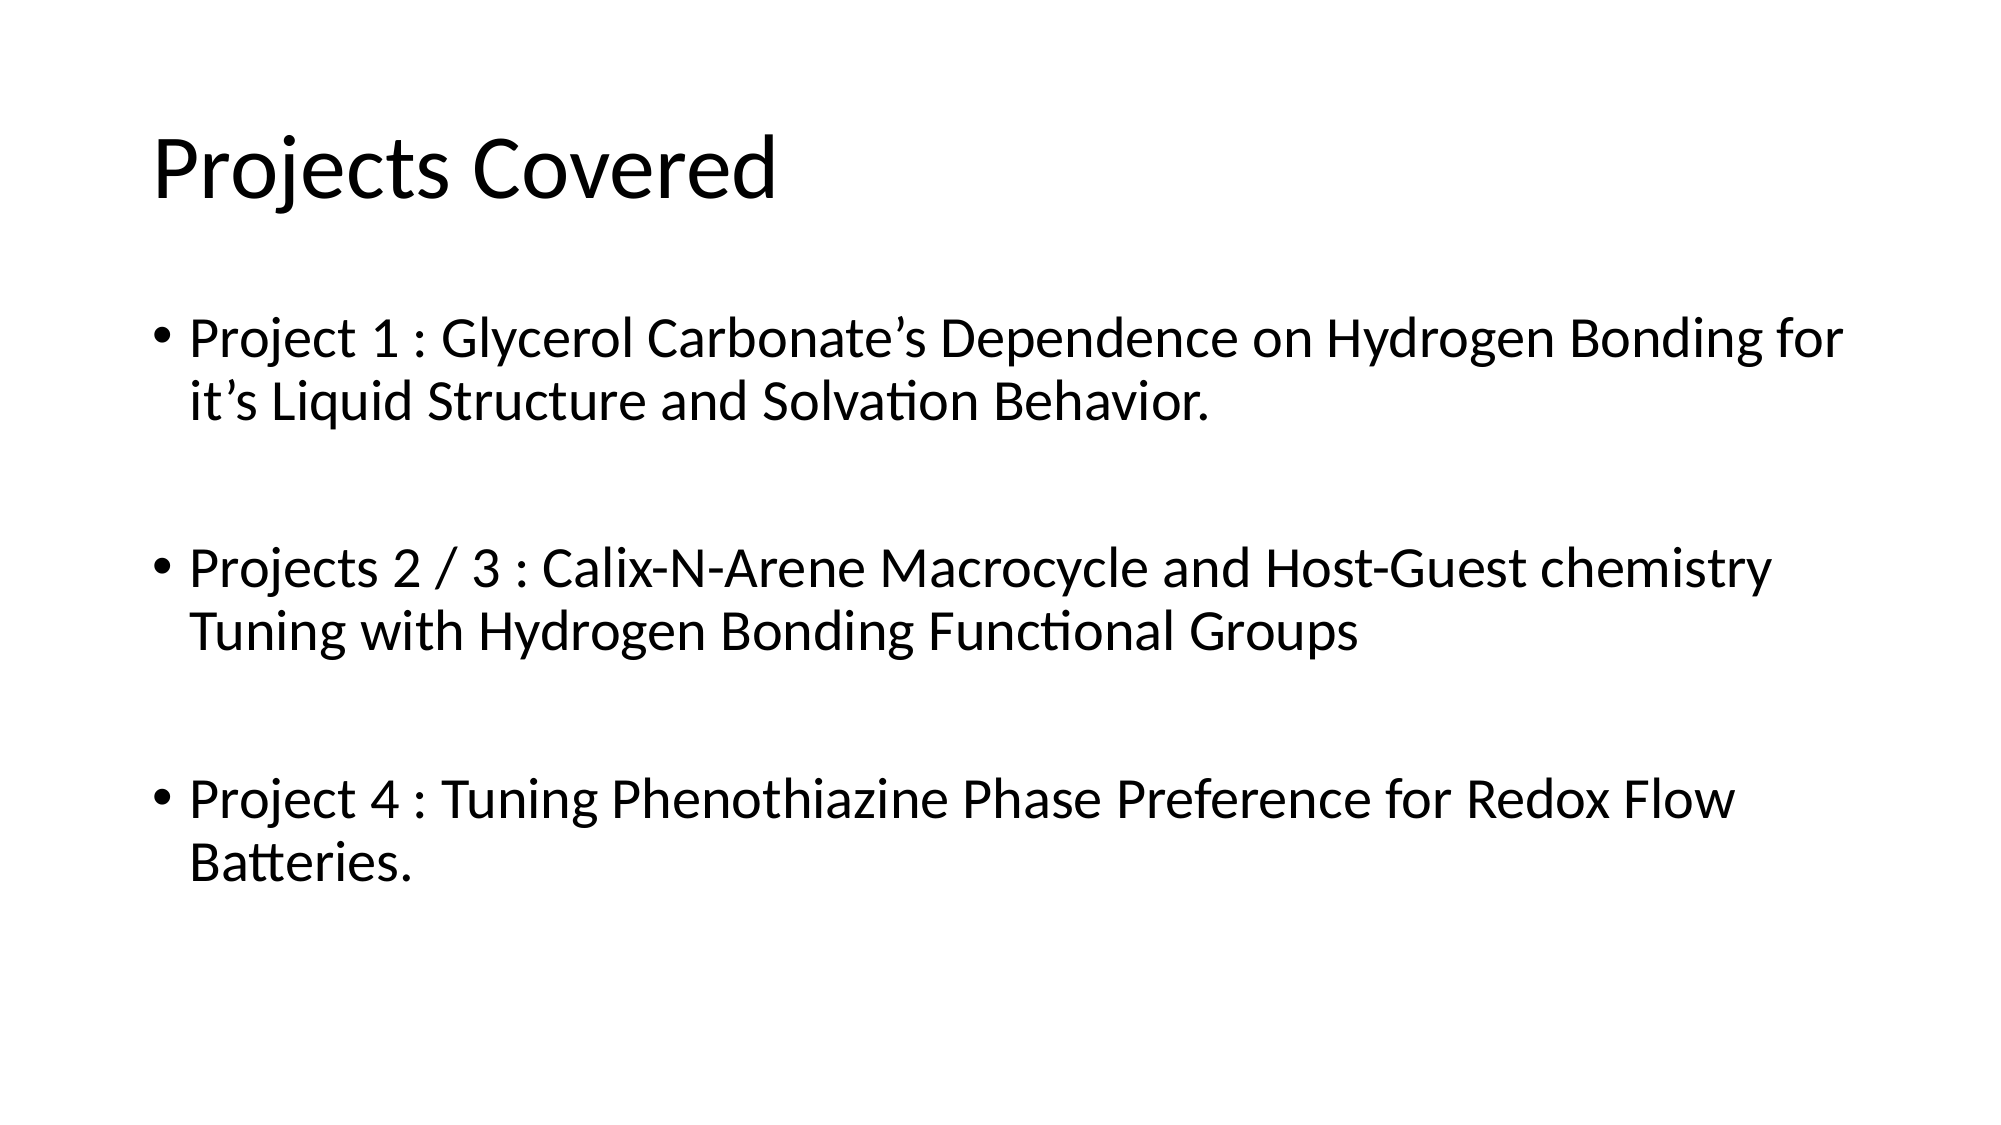

# Projects Covered
Project 1 : Glycerol Carbonate’s Dependence on Hydrogen Bonding for it’s Liquid Structure and Solvation Behavior.

Projects 2 / 3 : Calix-N-Arene Macrocycle and Host-Guest chemistry Tuning with Hydrogen Bonding Functional Groups

Project 4 : Tuning Phenothiazine Phase Preference for Redox Flow Batteries.